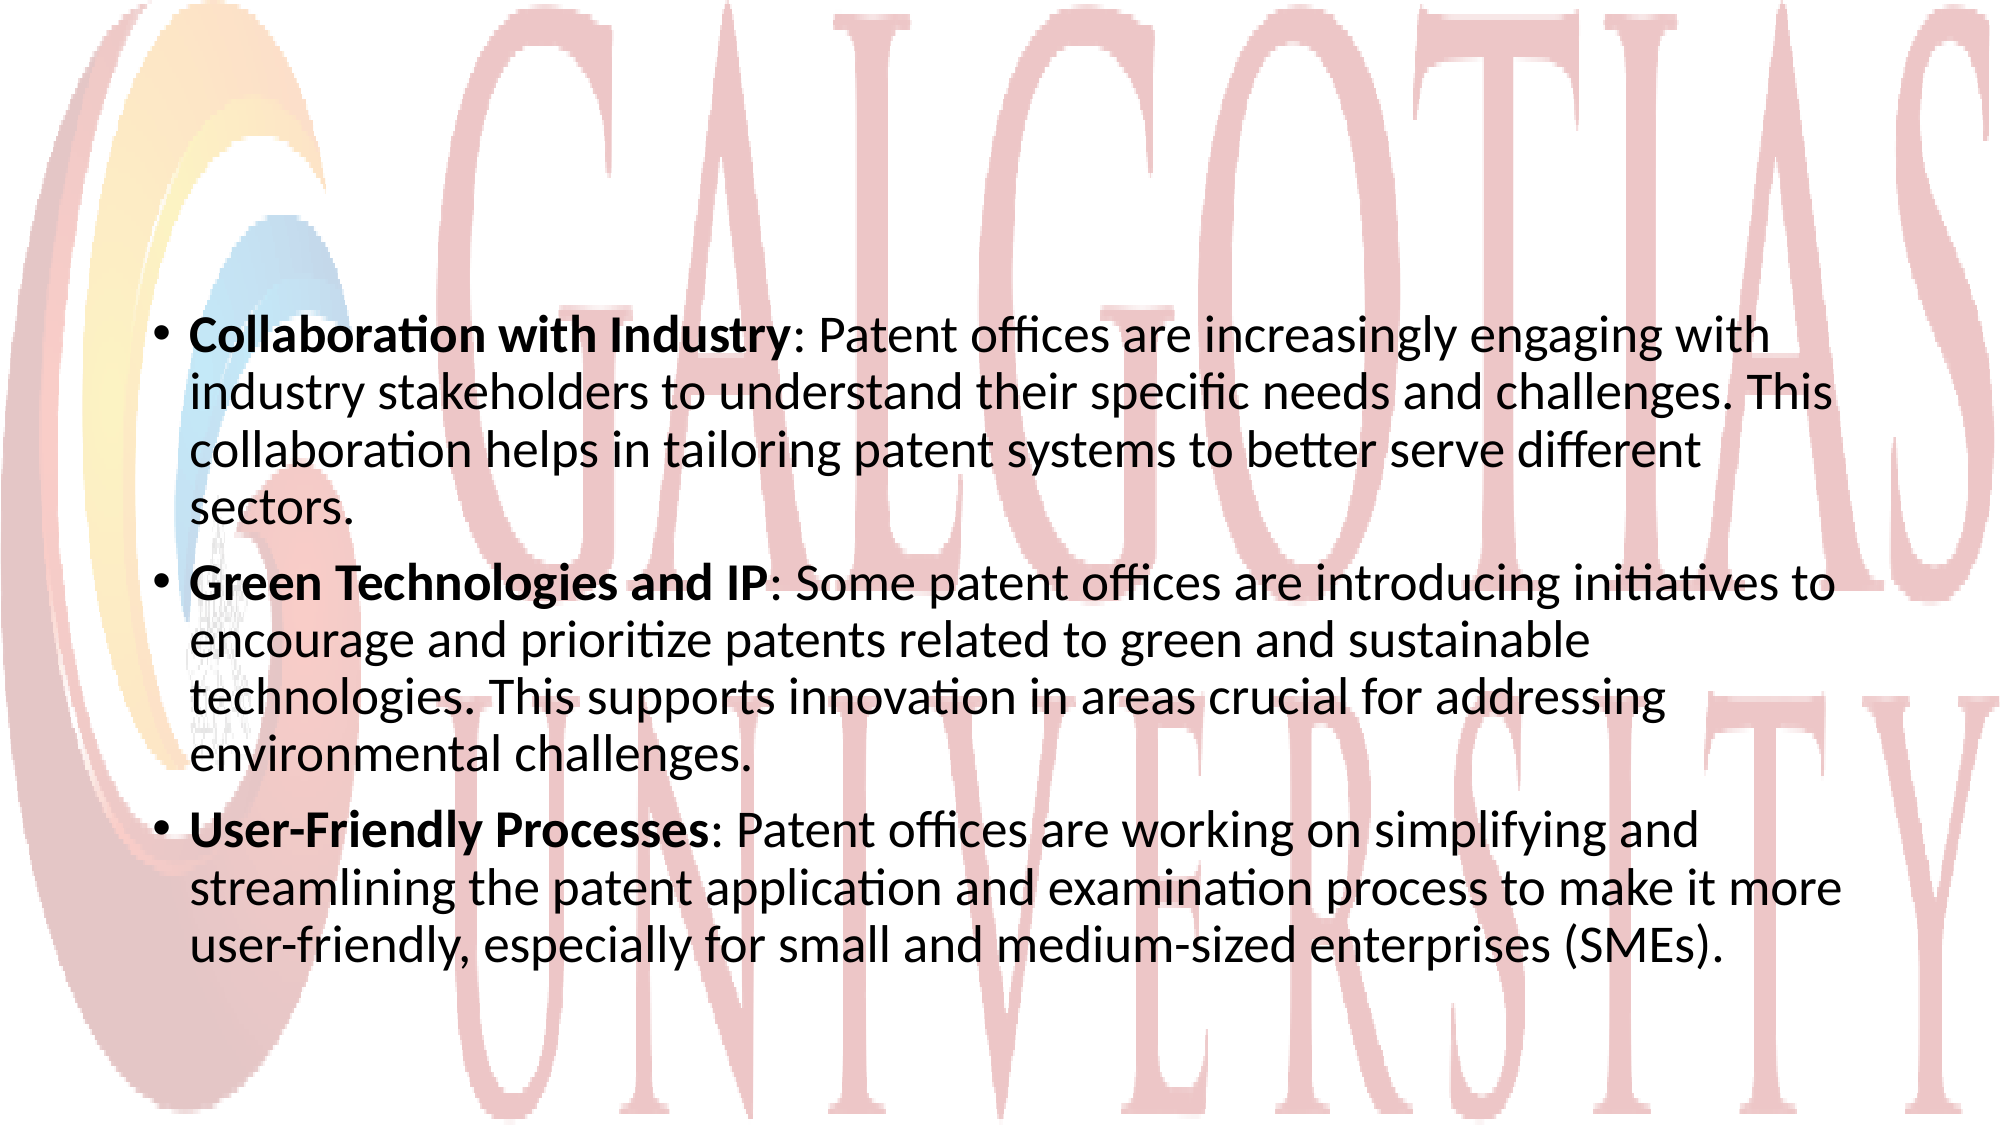

#
Collaboration with Industry: Patent offices are increasingly engaging with industry stakeholders to understand their specific needs and challenges. This collaboration helps in tailoring patent systems to better serve different sectors.
Green Technologies and IP: Some patent offices are introducing initiatives to encourage and prioritize patents related to green and sustainable technologies. This supports innovation in areas crucial for addressing environmental challenges.
User-Friendly Processes: Patent offices are working on simplifying and streamlining the patent application and examination process to make it more user-friendly, especially for small and medium-sized enterprises (SMEs).